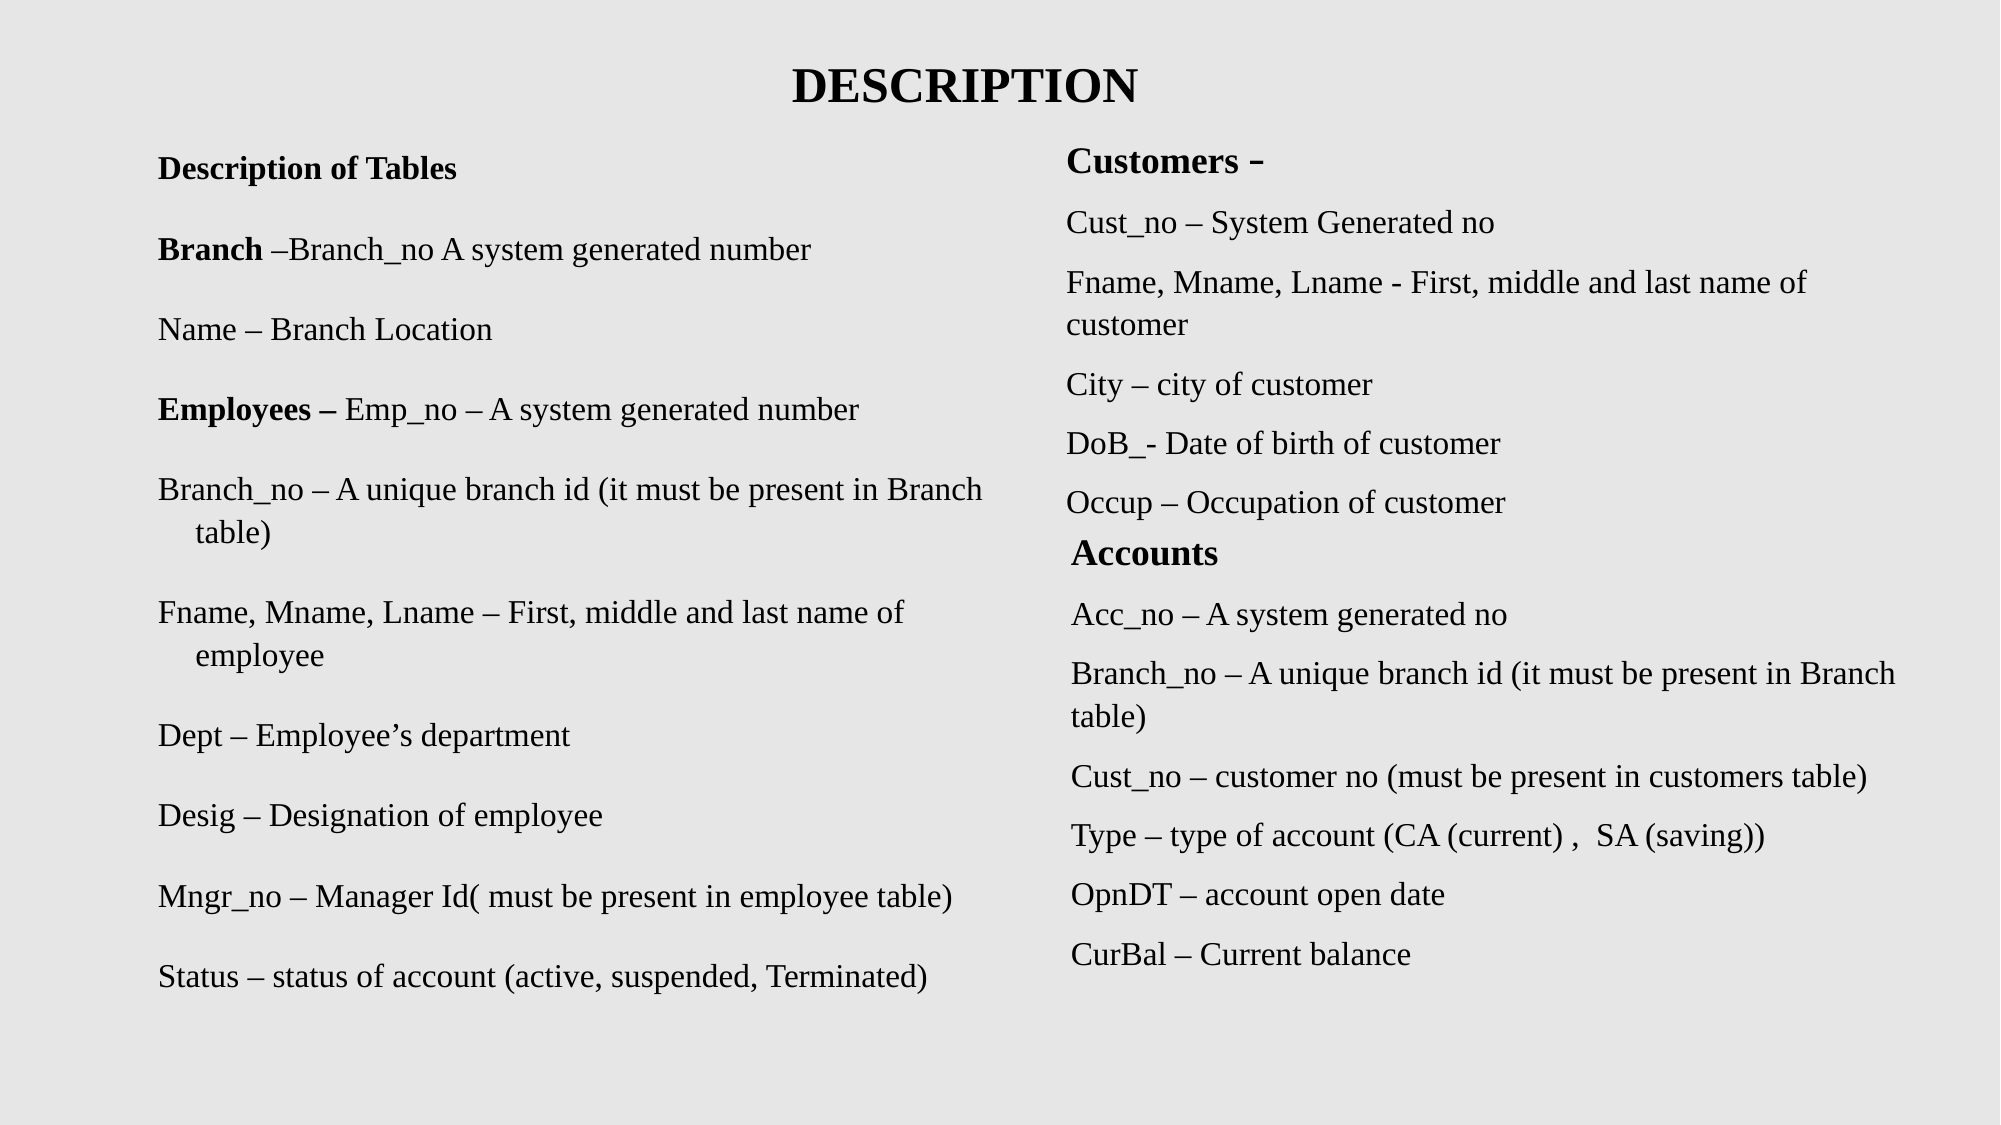

# DESCRIPTION
Customers –
Cust_no – System Generated no
Fname, Mname, Lname - First, middle and last name of customer
City – city of customer
DoB_- Date of birth of customer
Occup – Occupation of customer

Description of Tables
Branch –Branch_no A system generated number
Name – Branch Location
Employees – Emp_no – A system generated number
Branch_no – A unique branch id (it must be present in Branch table)
Fname, Mname, Lname – First, middle and last name of employee
Dept – Employee’s department
Desig – Designation of employee
Mngr_no – Manager Id( must be present in employee table)
Status – status of account (active, suspended, Terminated)

Accounts
Acc_no – A system generated no
Branch_no – A unique branch id (it must be present in Branch table)
Cust_no – customer no (must be present in customers table)
Type – type of account (CA (current) ,  SA (saving))
OpnDT – account open date
CurBal – Current balance